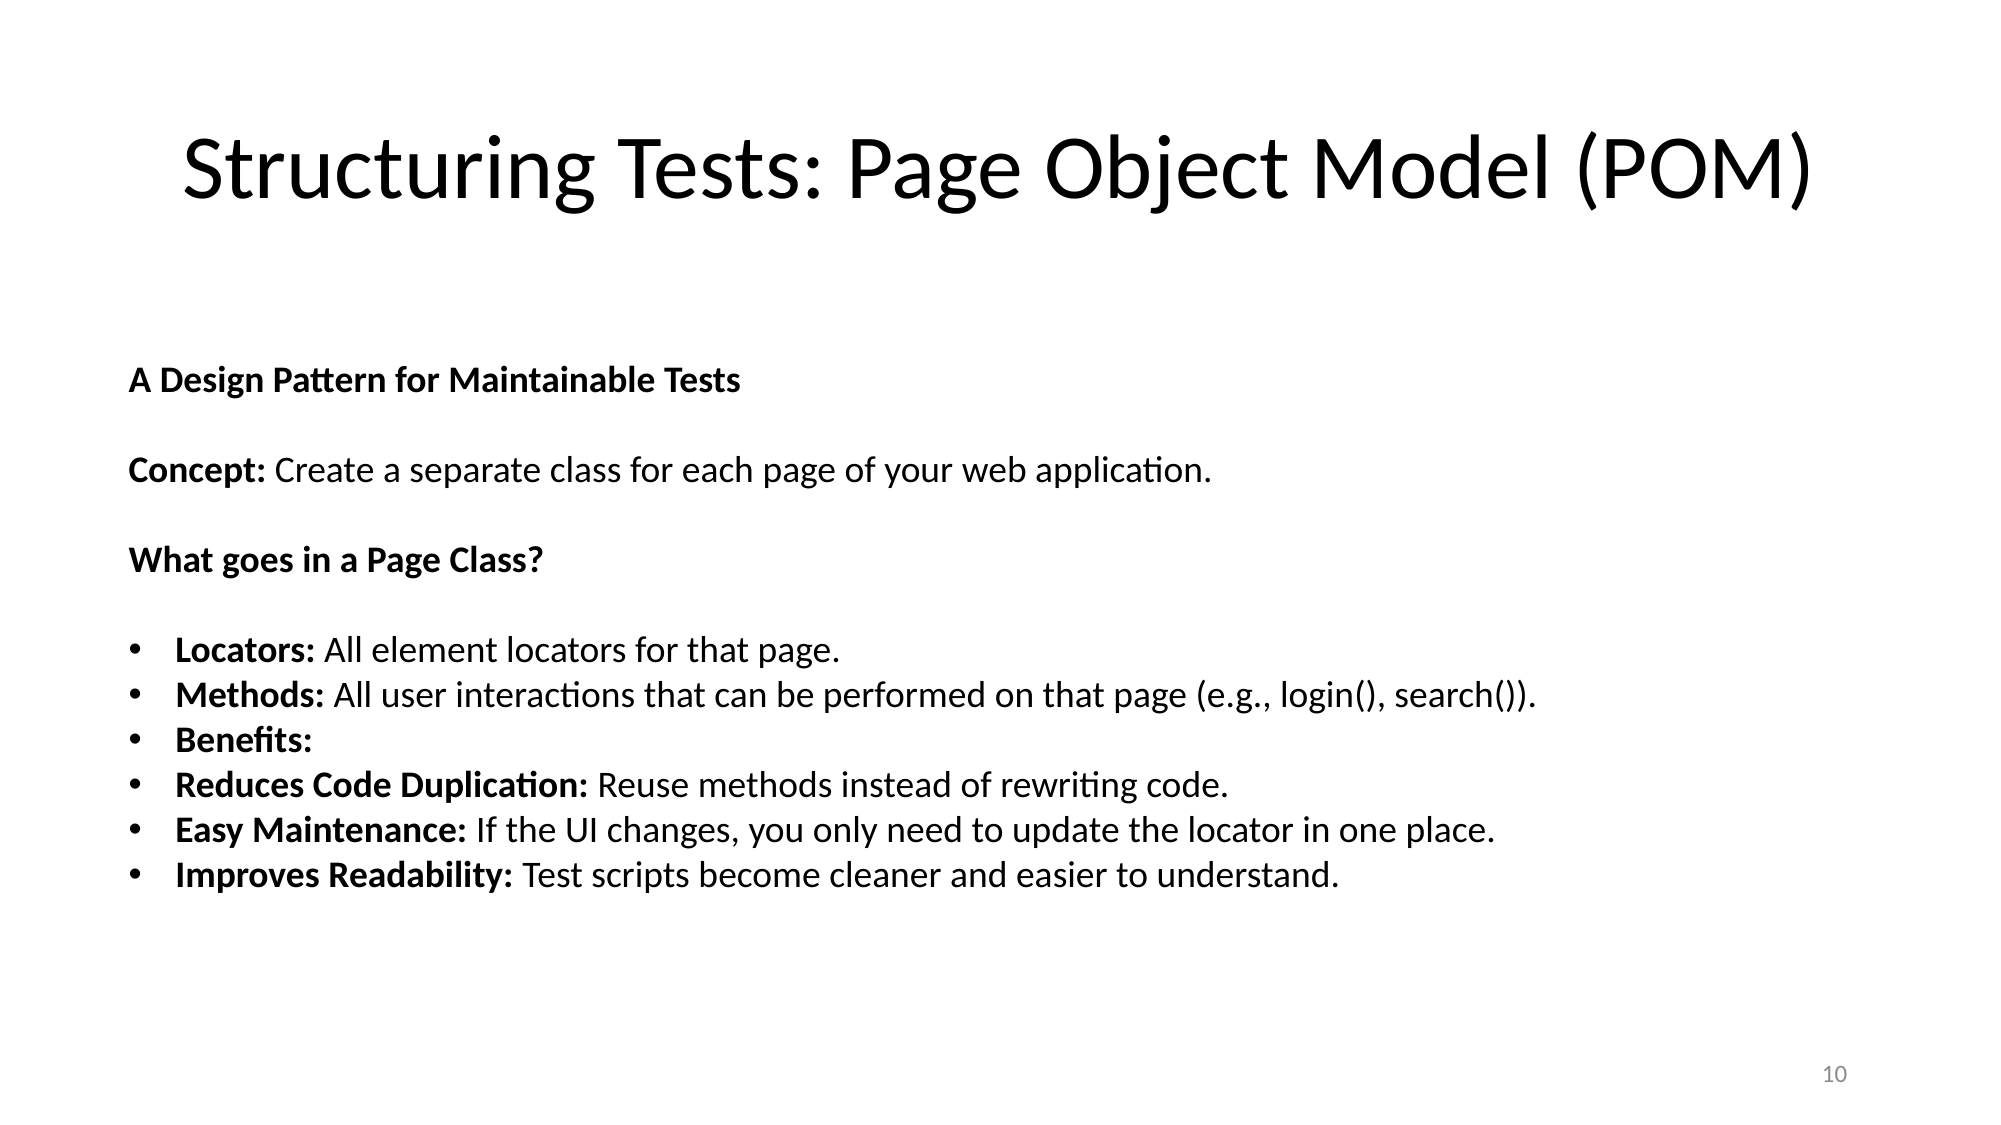

# Structuring Tests: Page Object Model (POM)
A Design Pattern for Maintainable Tests

Concept: Create a separate class for each page of your web application.

What goes in a Page Class?

Locators: All element locators for that page.
Methods: All user interactions that can be performed on that page (e.g., login(), search()).
Benefits:
Reduces Code Duplication: Reuse methods instead of rewriting code.
Easy Maintenance: If the UI changes, you only need to update the locator in one place.
Improves Readability: Test scripts become cleaner and easier to understand.

10